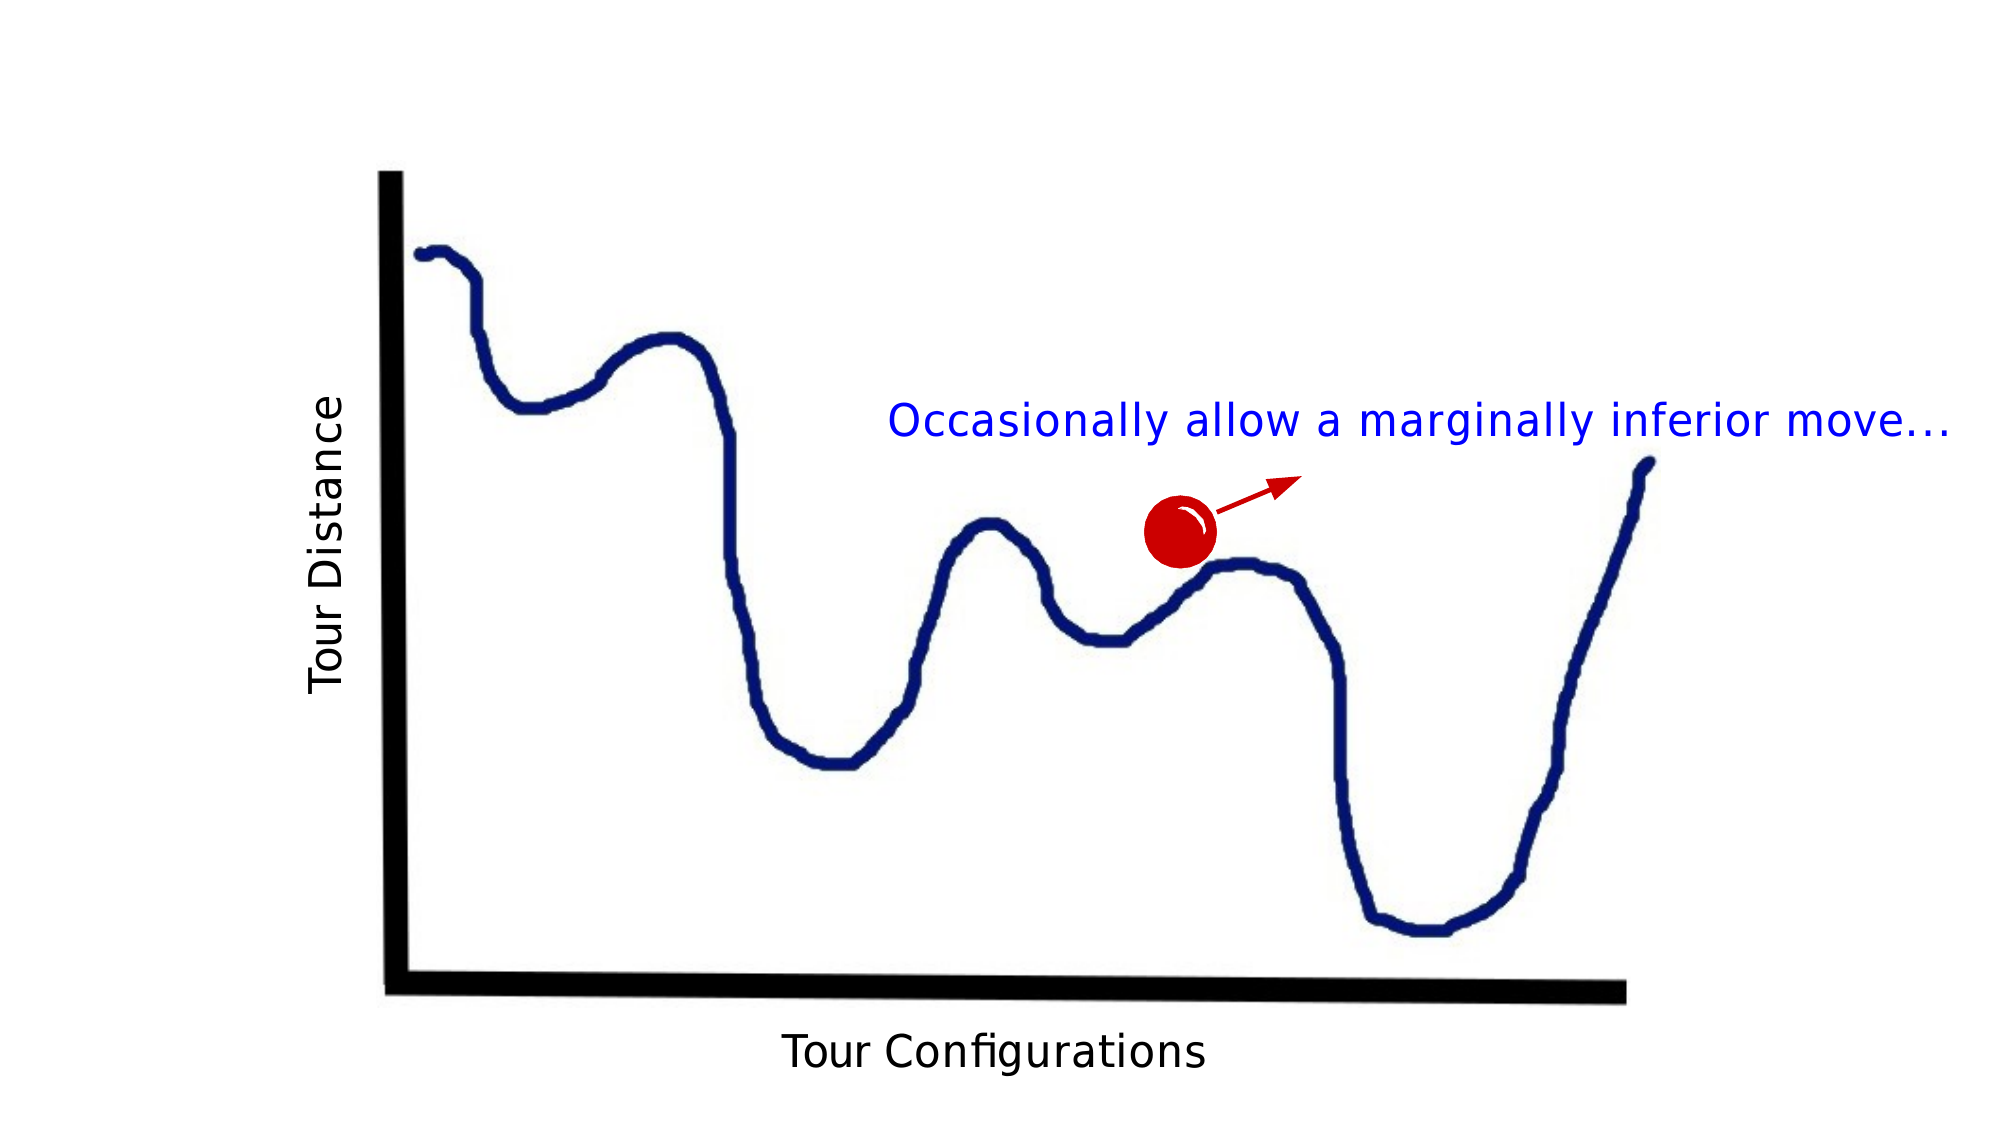

Tour Distance
Occasionally allow a marginally inferior move...

Tour Configurations